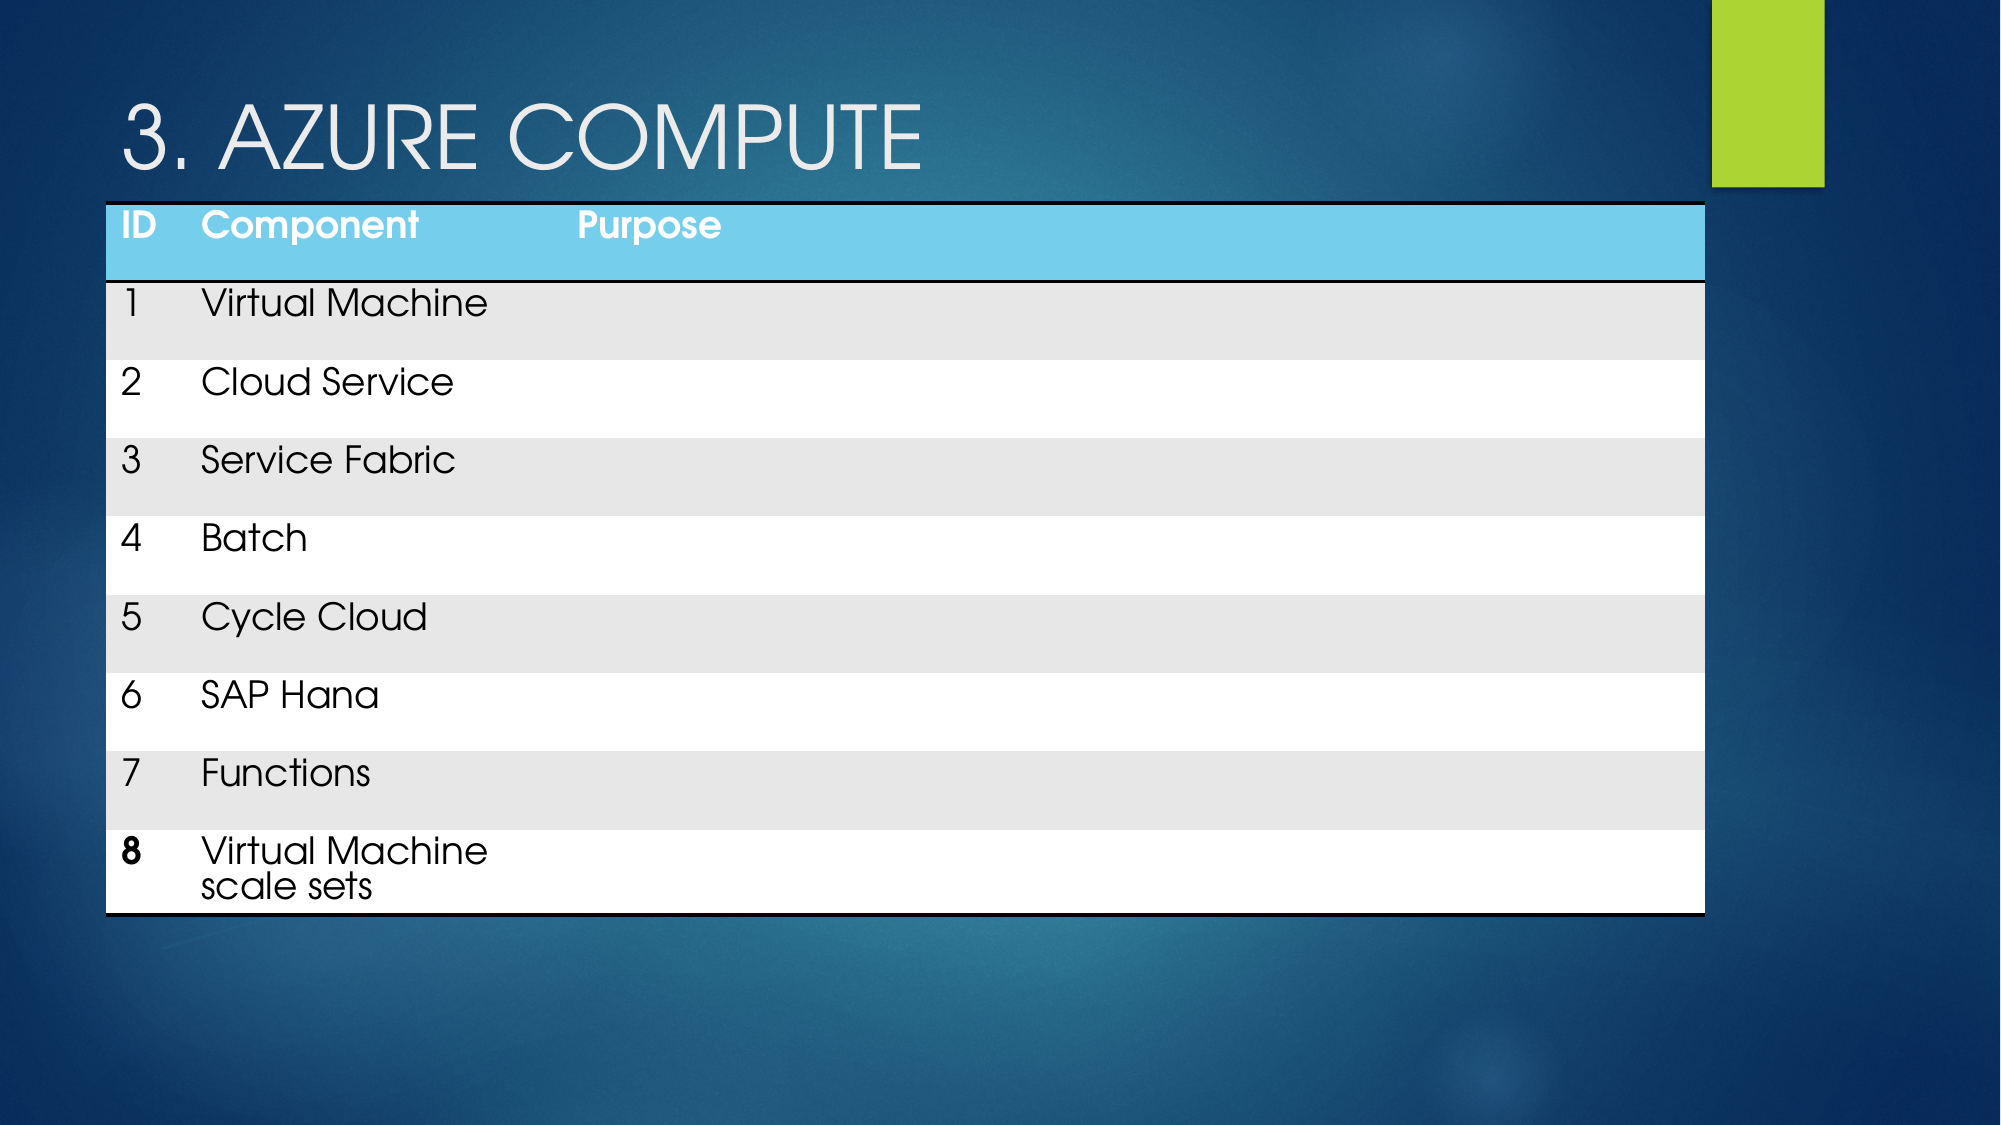

# 3. AZURE COMPUTE
| ID | Component | Purpose |
| --- | --- | --- |
| 1 | Virtual Machine |  |
| 2 | Cloud Service |  |
| 3 | Service Fabric |  |
| 4 | Batch |  |
| 5 | Cycle Cloud |  |
| 6 | SAP Hana |  |
| 7 | Functions |  |
| 8 | Virtual Machine scale sets |  |